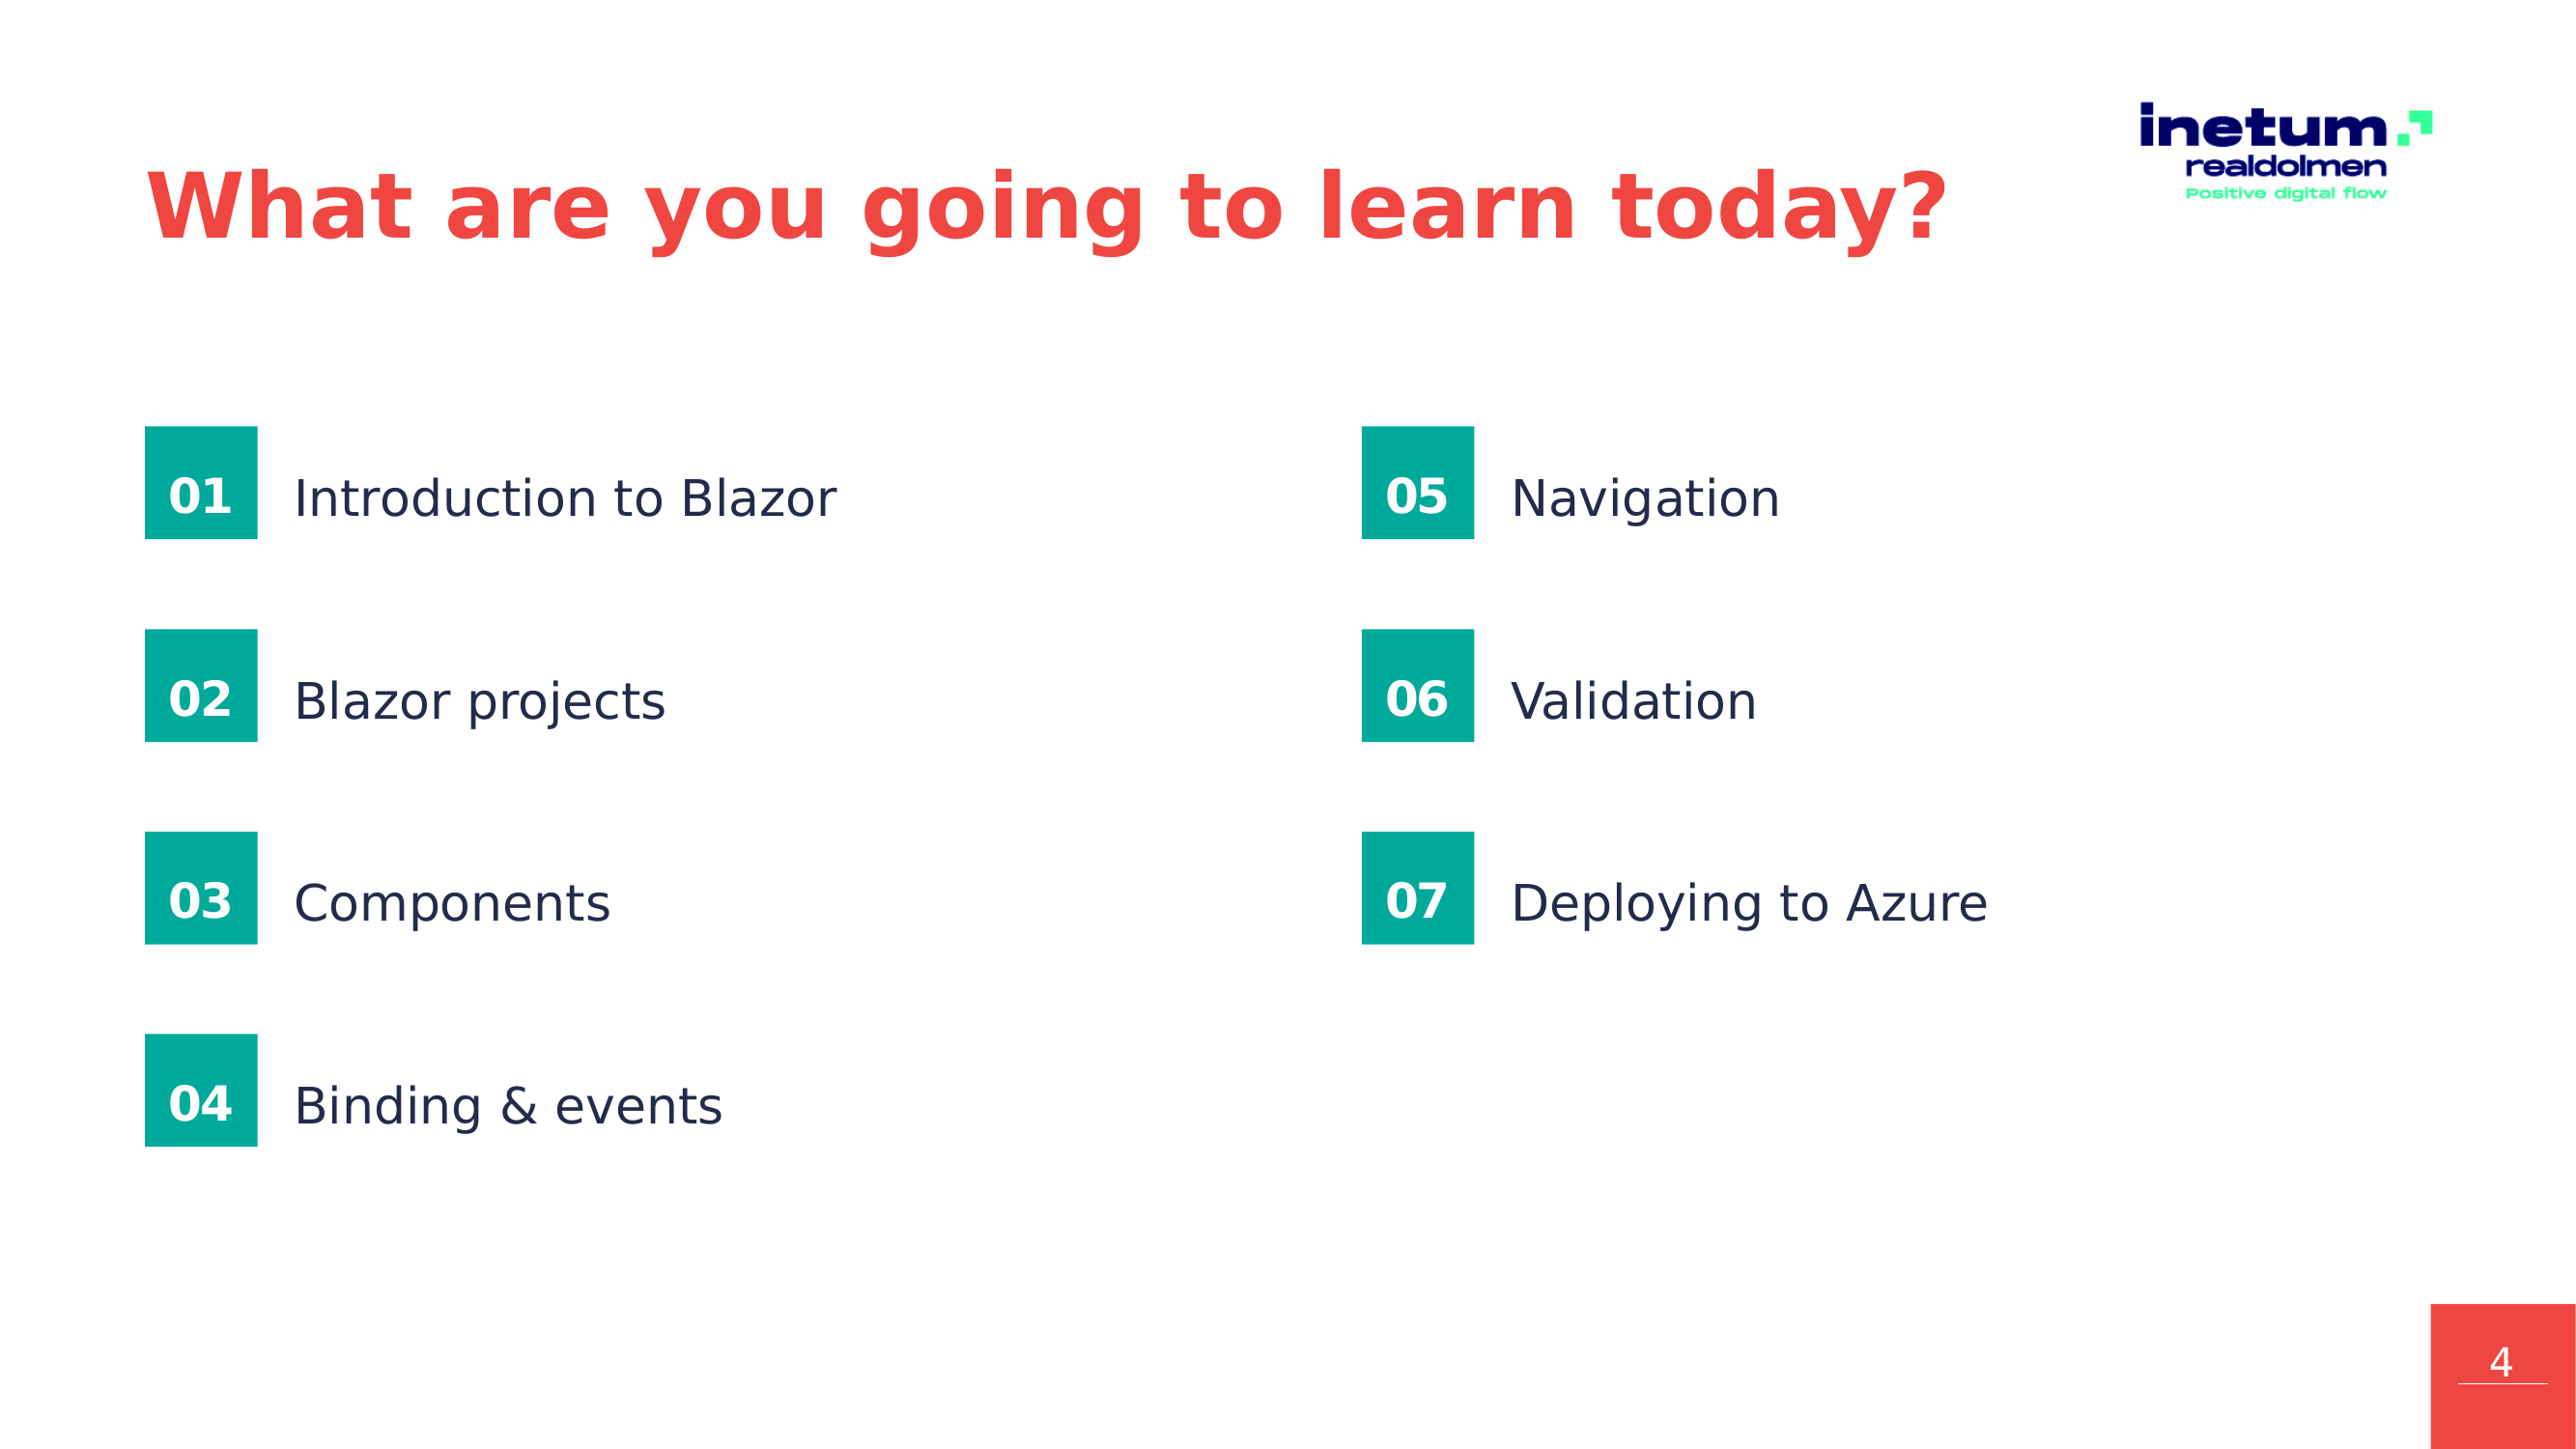

# What are you going to learn today?
01
05
Introduction to Blazor
Navigation
02
06
Validation
Blazor projects
03
07
Components
Deploying to Azure
04
Binding & events